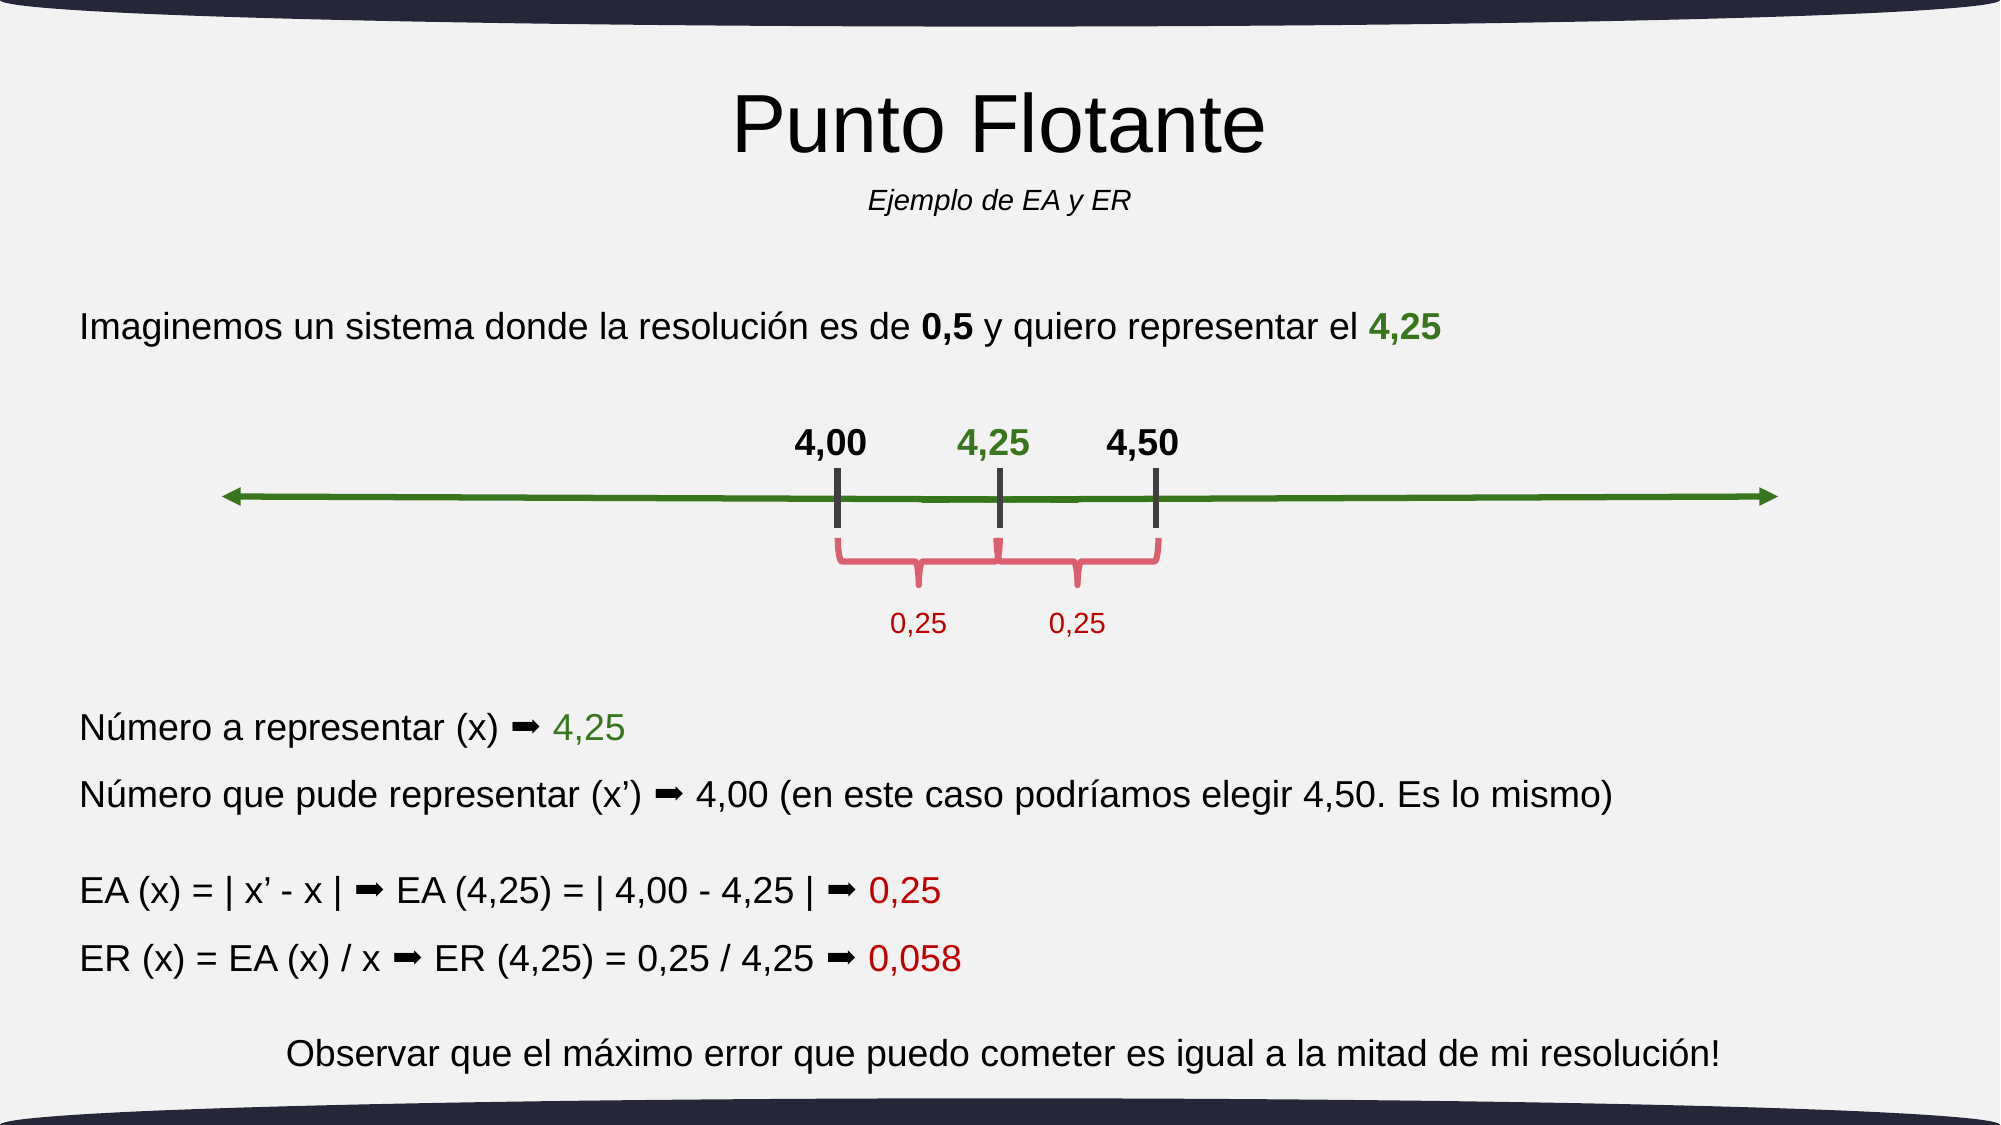

# Punto Flotante
Ejemplo de EA y ER
Imaginemos un sistema donde la resolución es de 0,5 y quiero representar el 4,25
4,00
4,25
4,50

0,25

0,25
Número a representar (x) 🠲 4,25
Número que pude representar (x’) 🠲 4,00 (en este caso podríamos elegir 4,50. Es lo mismo)
EA (x) = | x’ - x | 🠲 EA (4,25) = | 4,00 - 4,25 | 🠲 0,25
ER (x) = EA (x) / x 🠲 ER (4,25) = 0,25 / 4,25 🠲 0,058
Observar que el máximo error que puedo cometer es igual a la mitad de mi resolución!